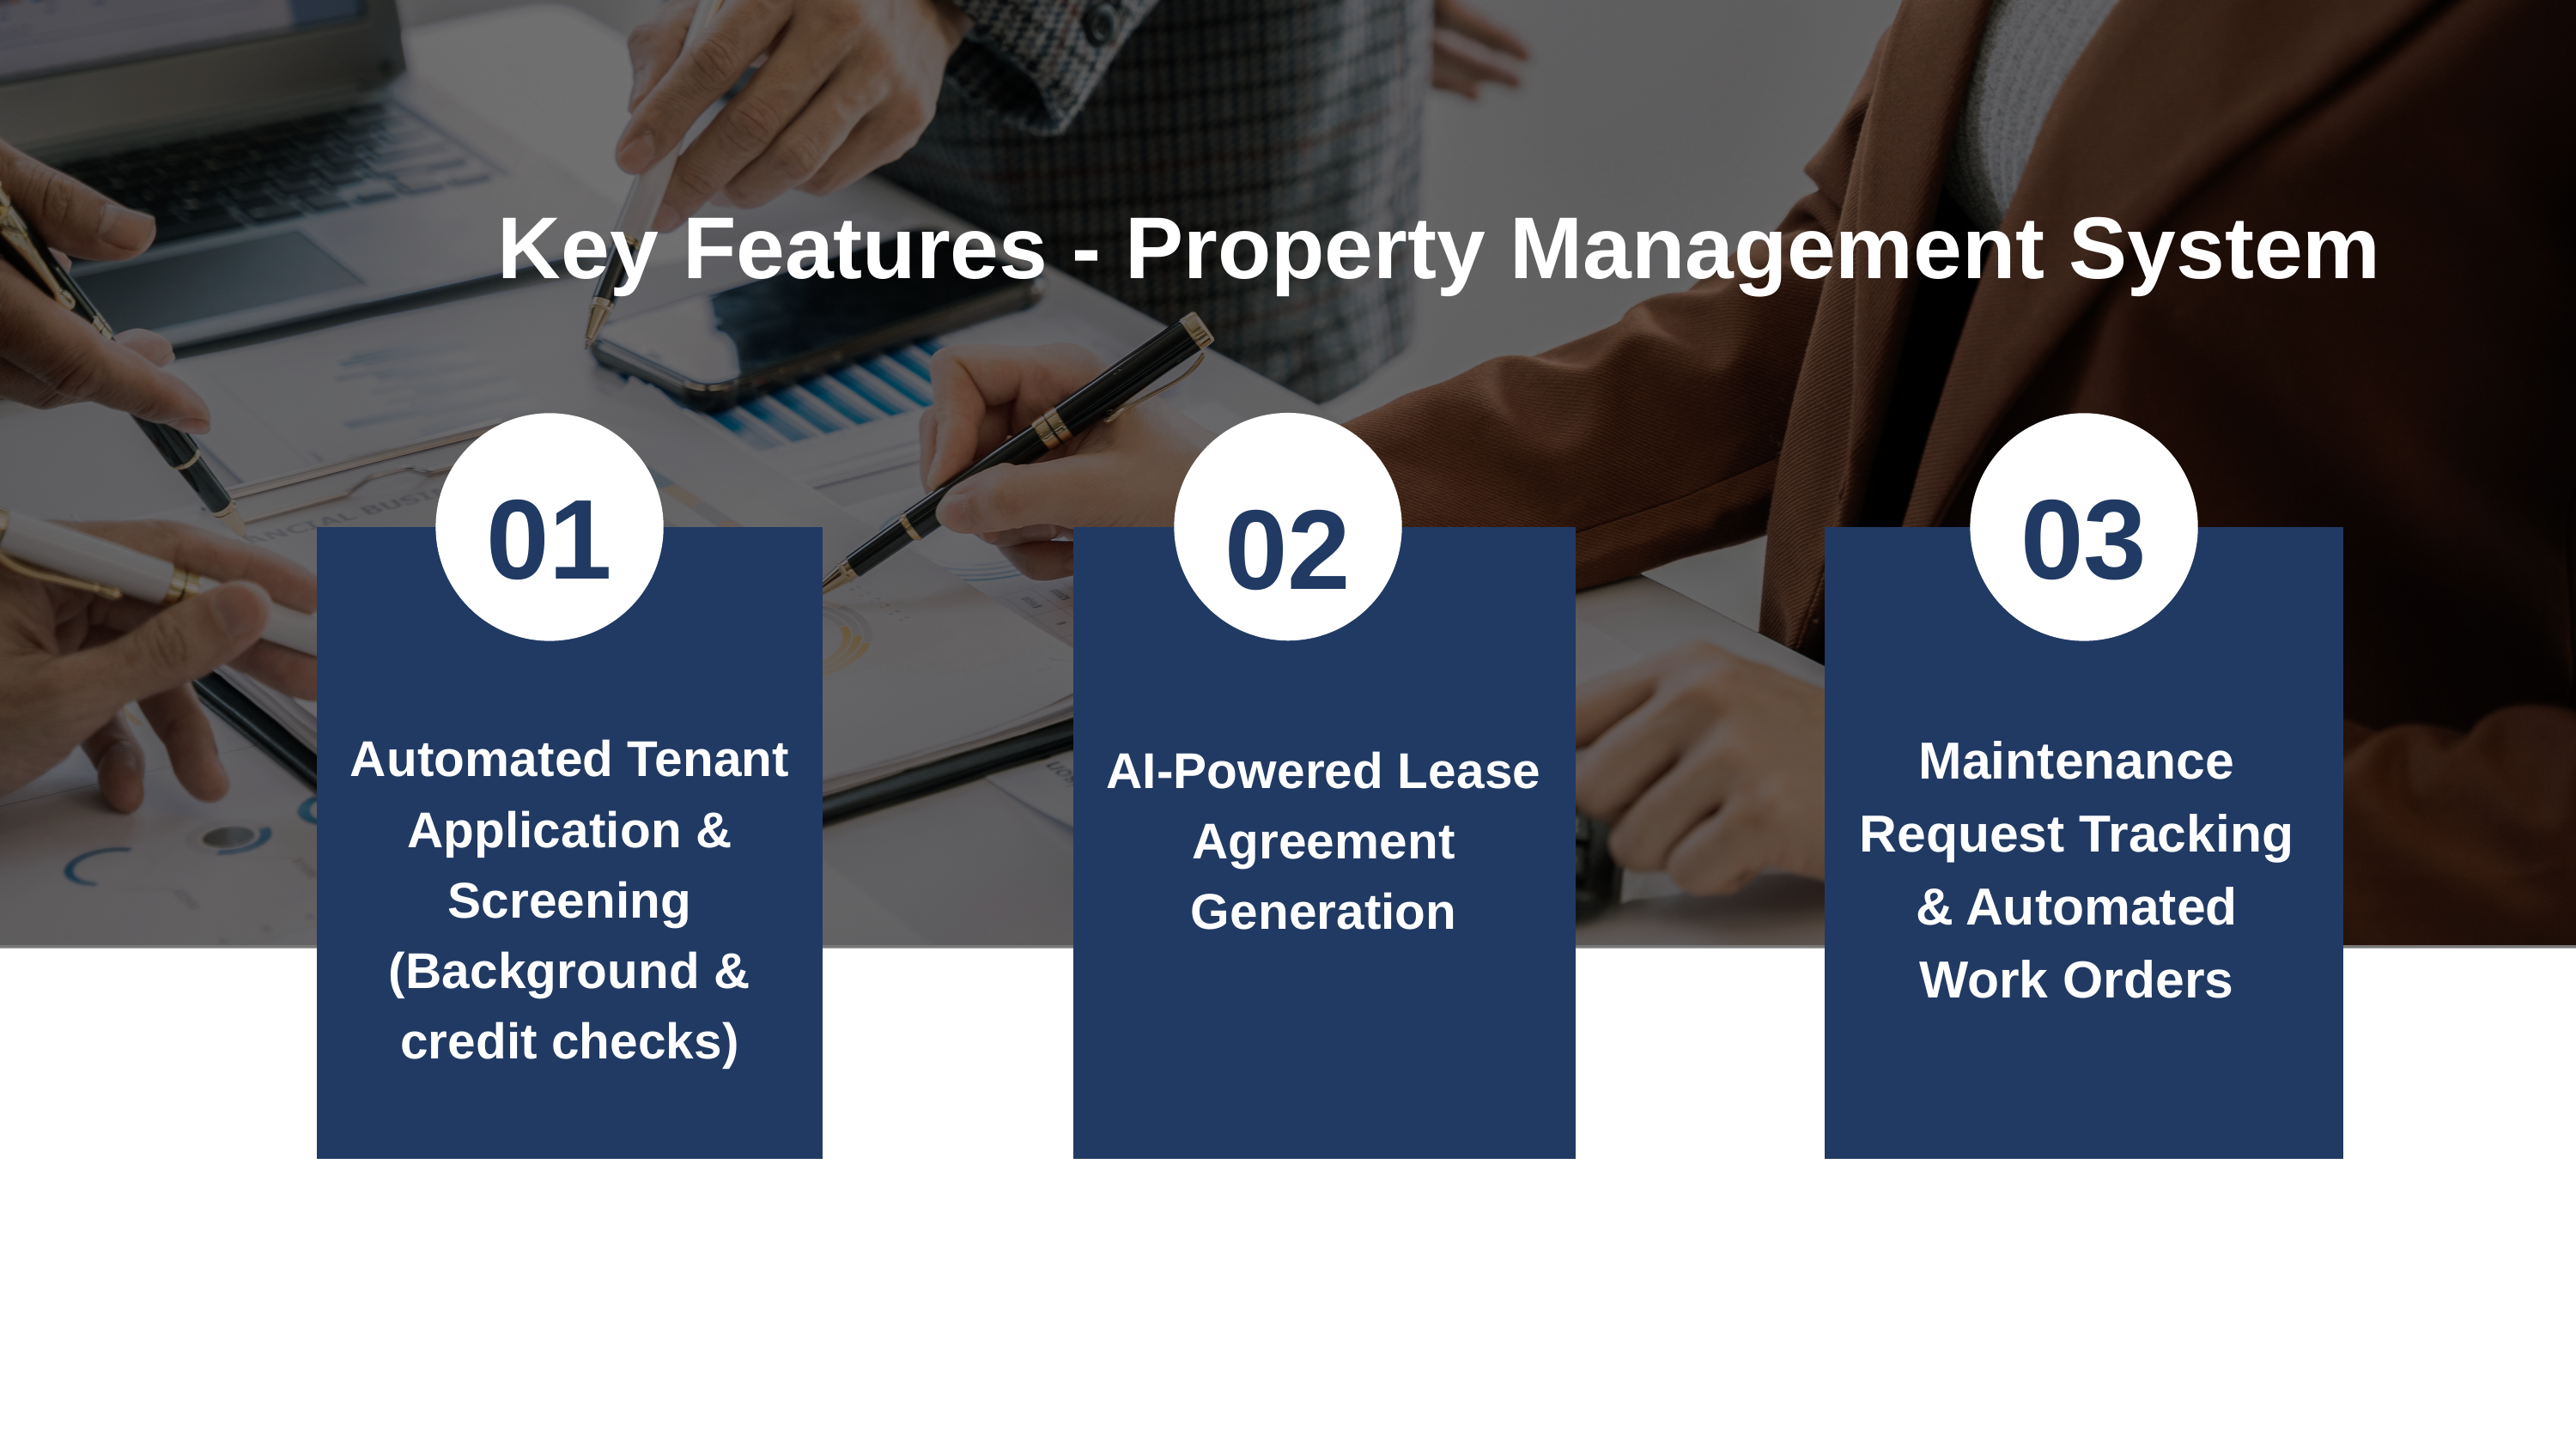

Key Features - Property Management System

03
01
02

Automated Tenant Application & Screening (Background & credit checks)
Maintenance Request Tracking & Automated Work Orders
AI-Powered Lease Agreement Generation